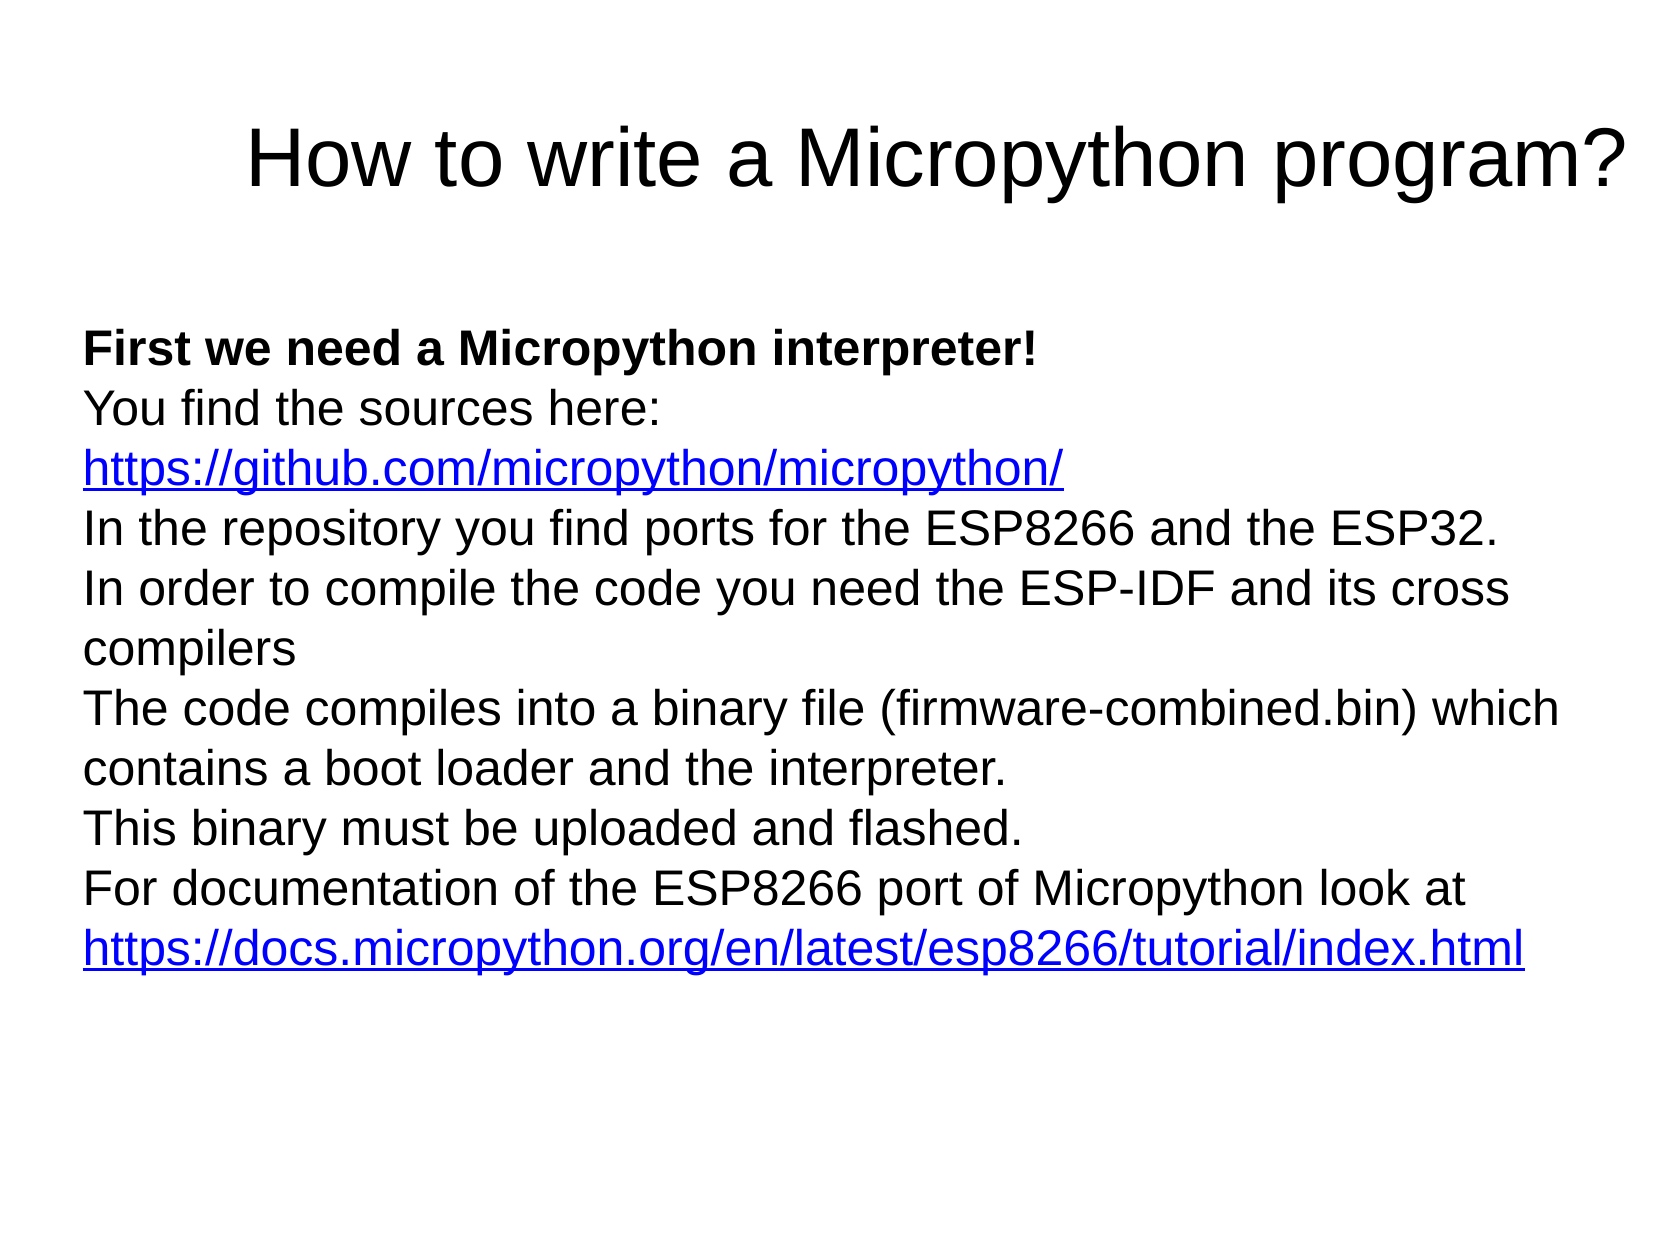

How to write a Micropython program?
First we need a Micropython interpreter!
You find the sources here:
https://github.com/micropython/micropython/
In the repository you find ports for the ESP8266 and the ESP32.
In order to compile the code you need the ESP-IDF and its cross compilers
The code compiles into a binary file (firmware-combined.bin) which contains a boot loader and the interpreter.
This binary must be uploaded and flashed.
For documentation of the ESP8266 port of Micropython look at
https://docs.micropython.org/en/latest/esp8266/tutorial/index.html